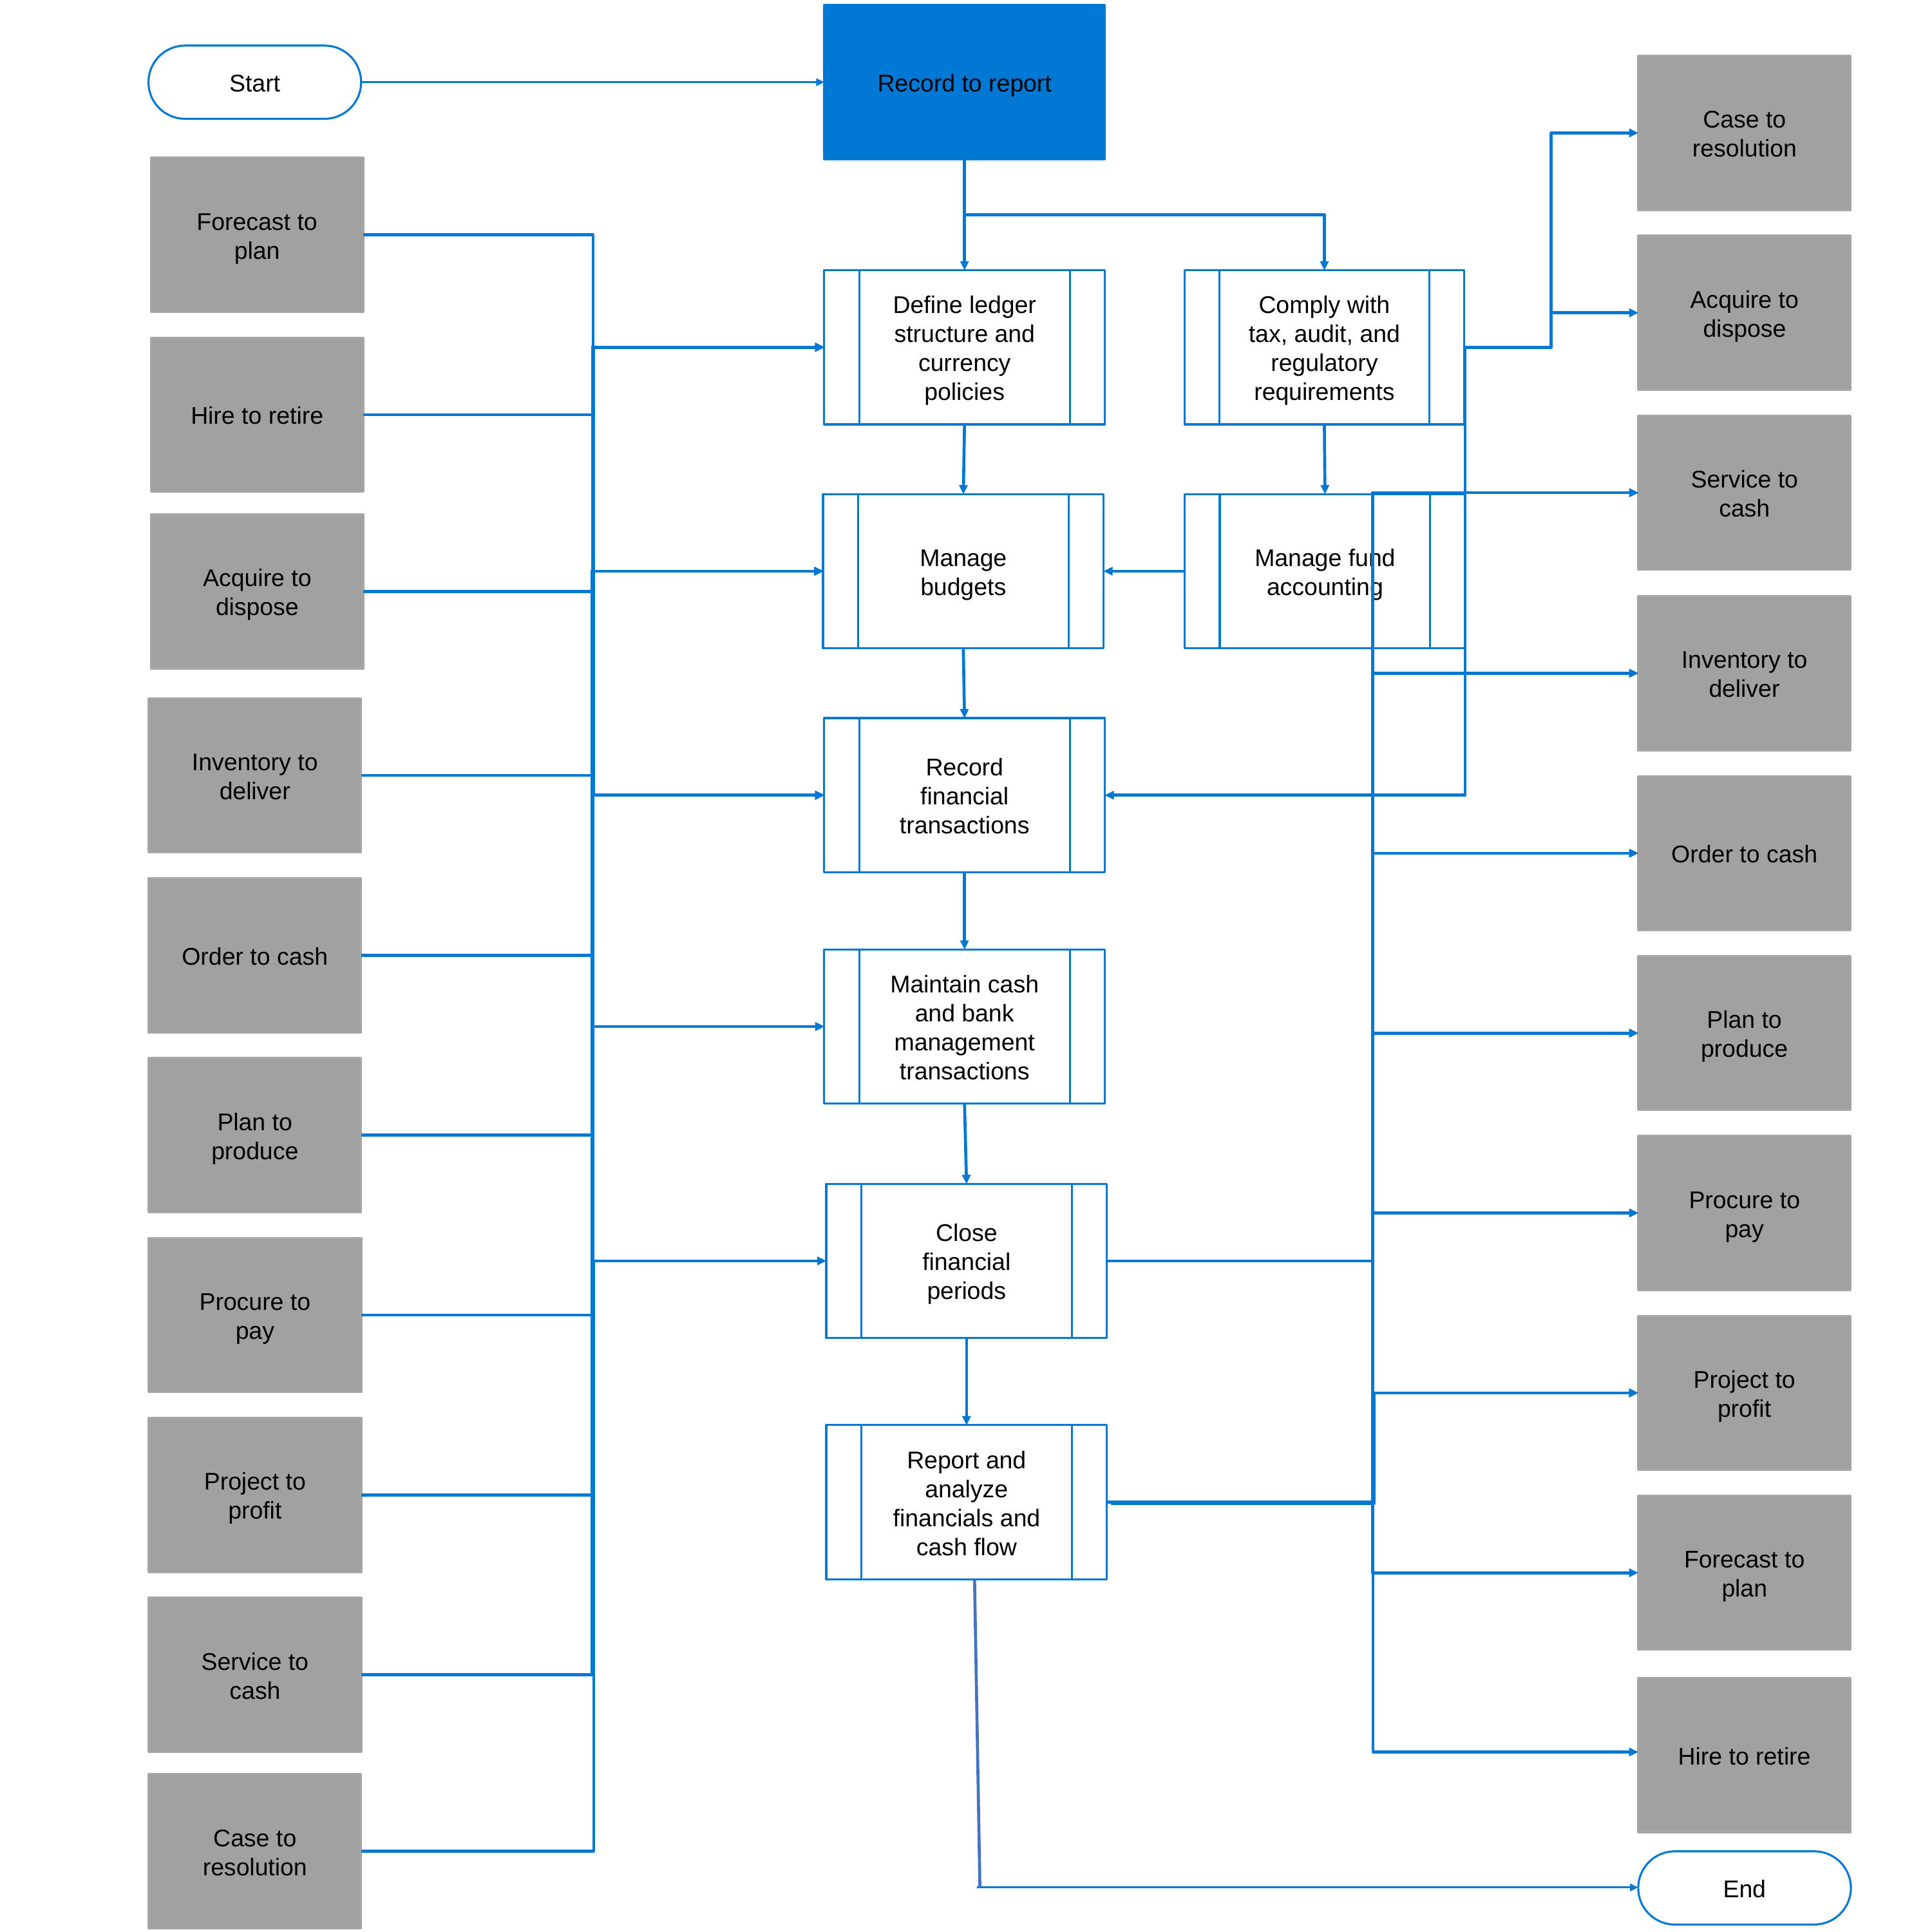

Record to report
Start
Case to resolution
Forecast to plan
Acquire to dispose
Define ledger structure and currency policies
Comply with tax, audit, and regulatory requirements
Hire to retire
Service to cash
Manage budgets
Manage fund accounting
Acquire to dispose
Inventory to deliver
Inventory to deliver
Record financial transactions
Order to cash
Order to cash
Maintain cash and bank management transactions
Plan to produce
Plan to produce
Procure to pay
Close financial periods
Procure to pay
Project to profit
Project to profit
Report and analyze financials and cash flow
Forecast to plan
Service to cash
Hire to retire
Case to resolution
End